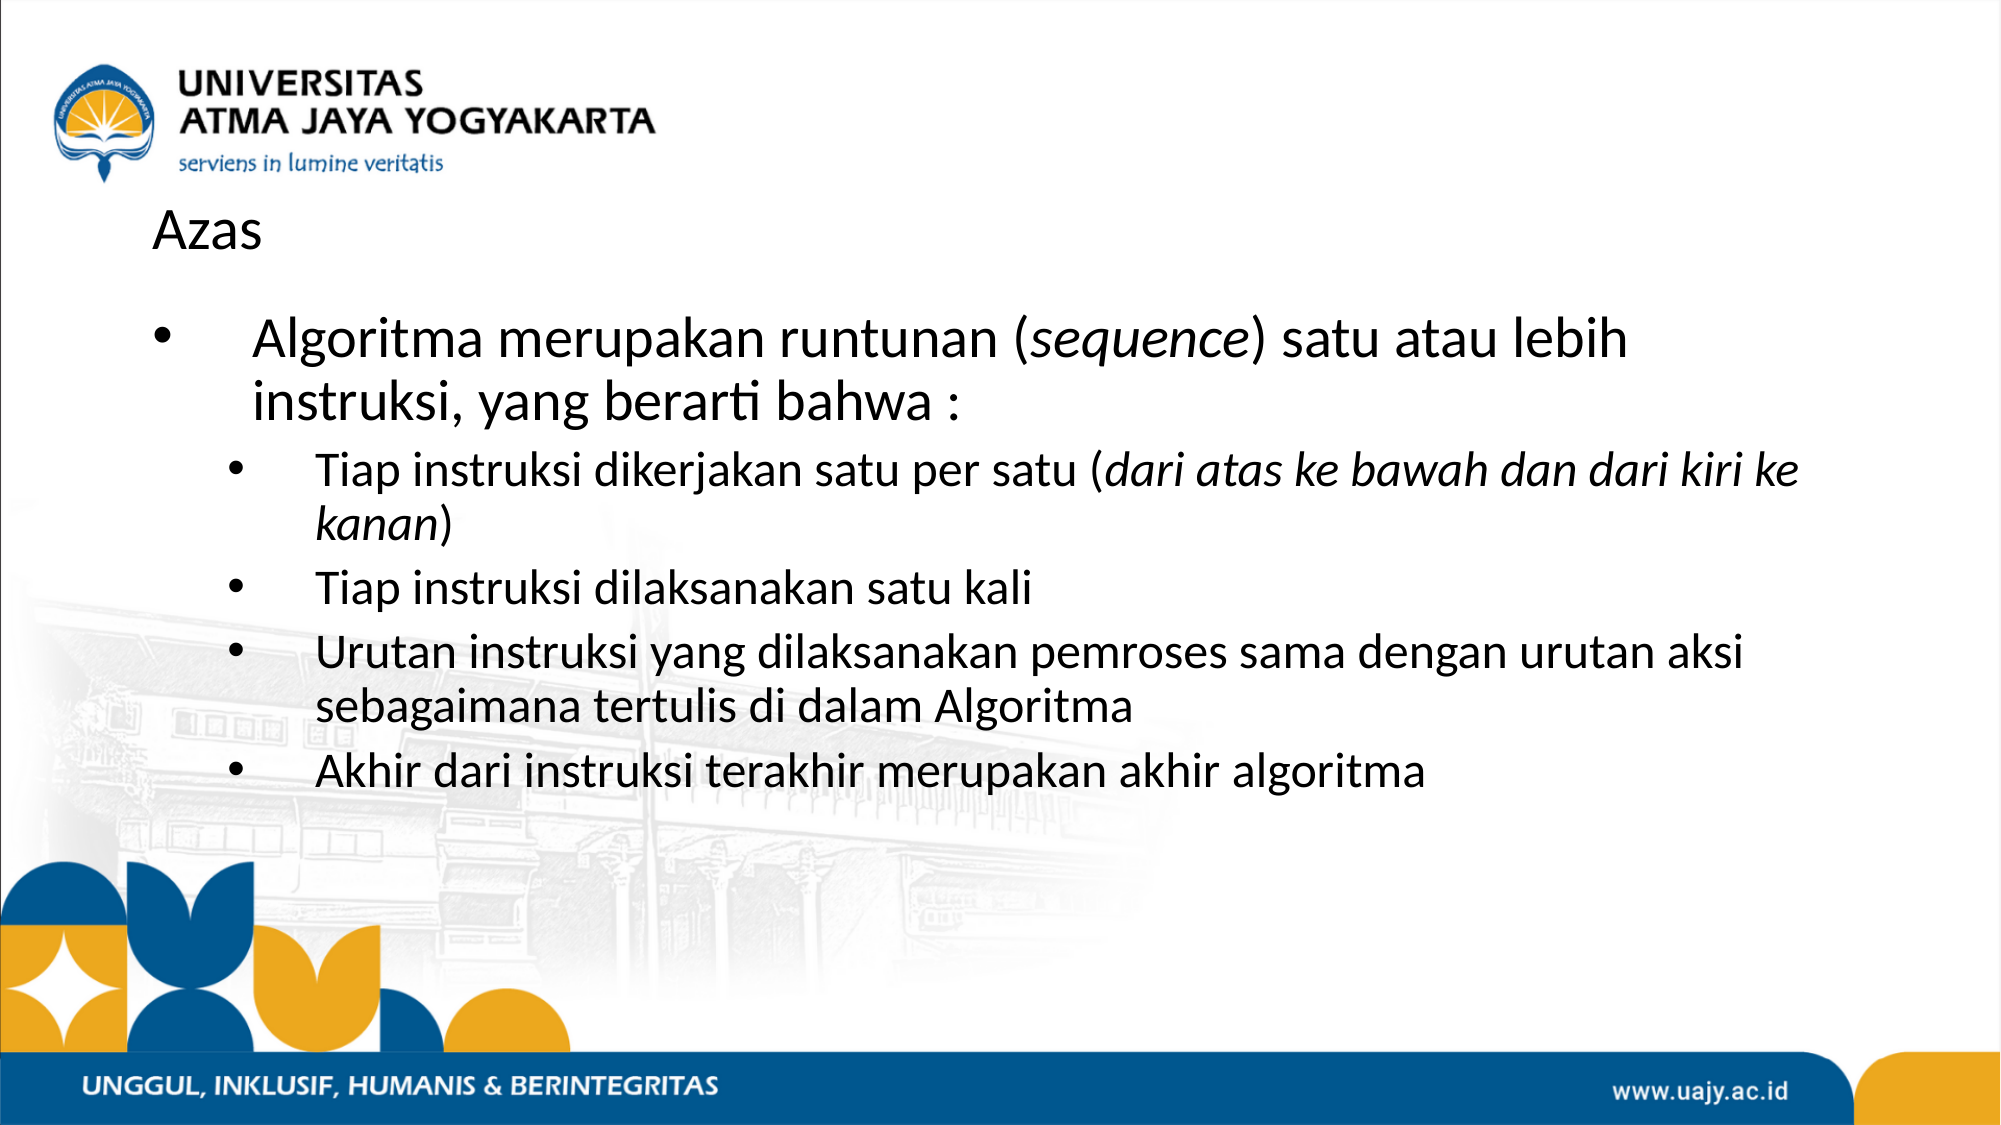

# Azas
Algoritma merupakan runtunan (sequence) satu atau lebih instruksi, yang berarti bahwa :
Tiap instruksi dikerjakan satu per satu (dari atas ke bawah dan dari kiri ke kanan)
Tiap instruksi dilaksanakan satu kali
Urutan instruksi yang dilaksanakan pemroses sama dengan urutan aksi sebagaimana tertulis di dalam Algoritma
Akhir dari instruksi terakhir merupakan akhir algoritma